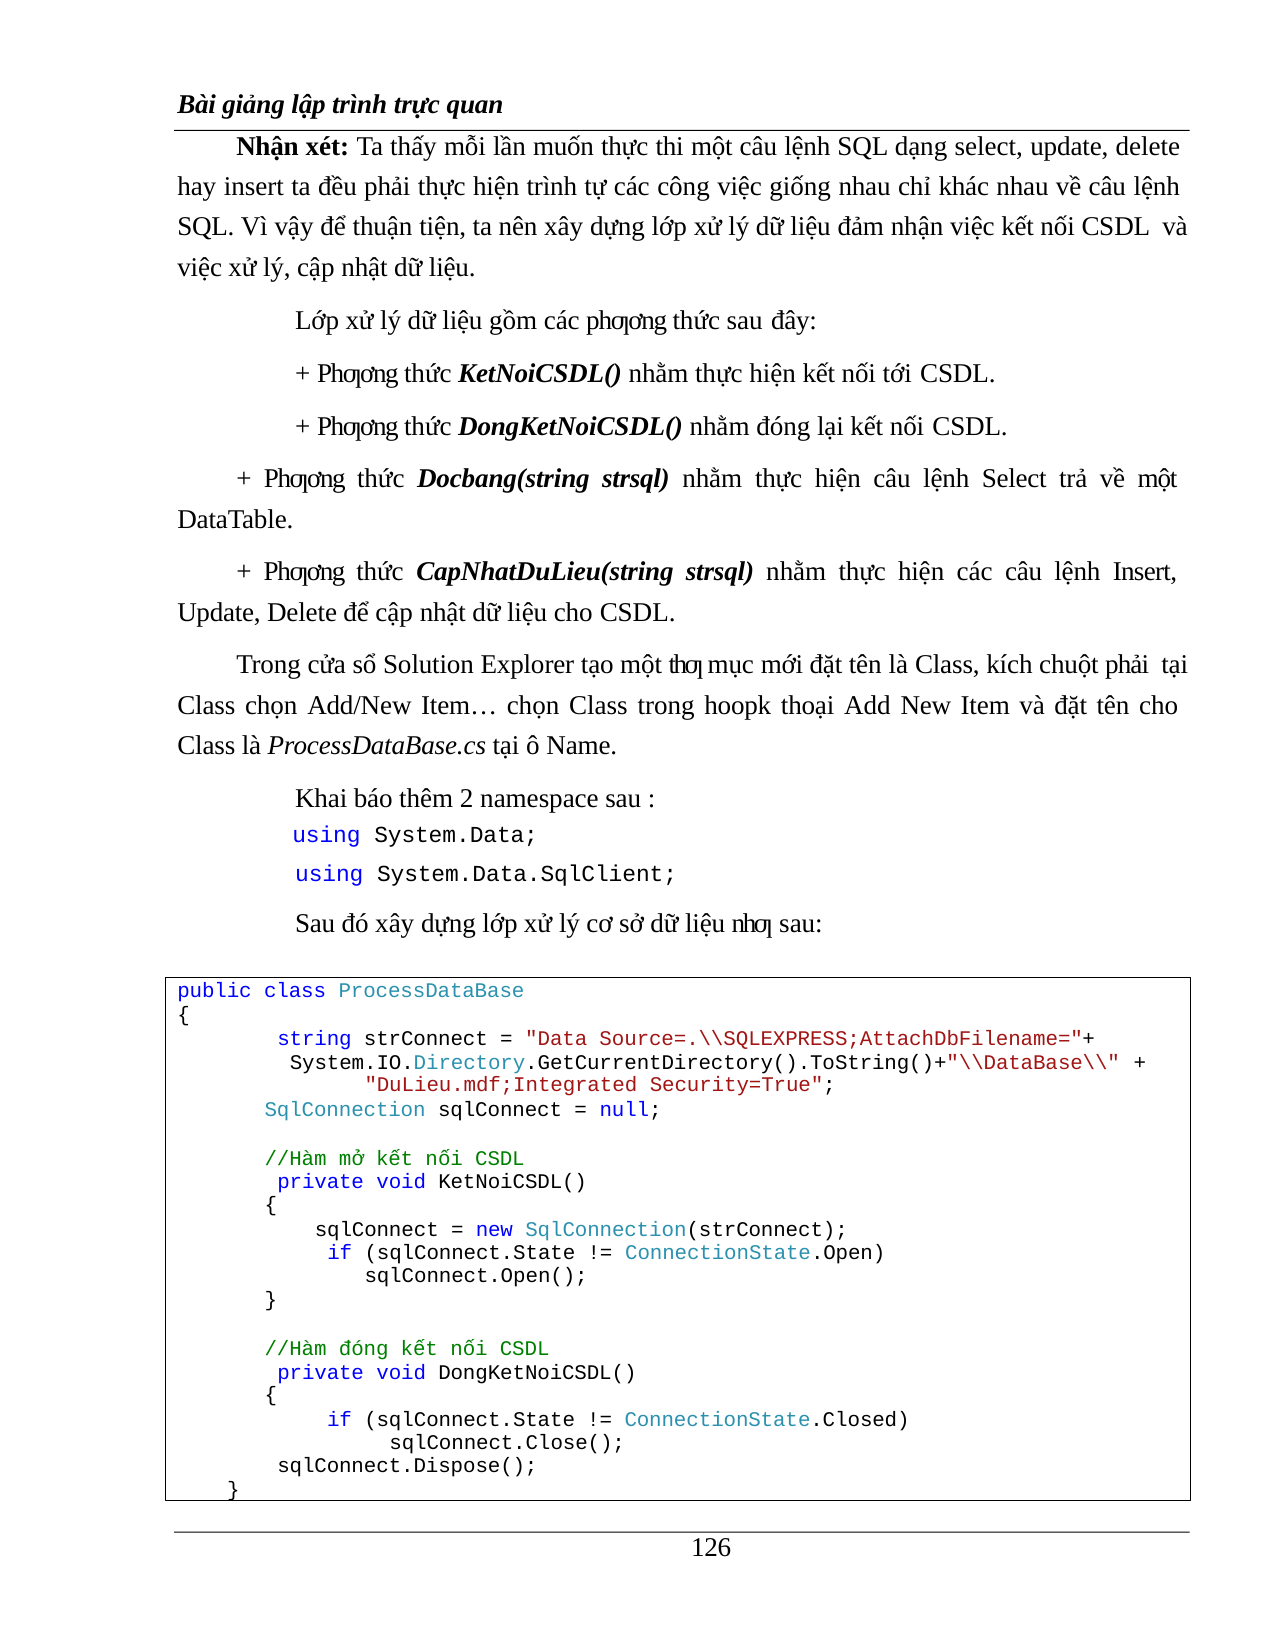

Bài giảng lập trình trực quan
Nhận xét: Ta thấy mỗi lần muốn thực thi một câu lệnh SQL dạng select, update, delete  hay insert ta đều phải thực hiện trình tự các công việc giống nhau chỉ khác nhau về câu lệnh  SQL. Vì vậy để thuận tiện, ta nên xây dựng lớp xử lý dữ liệu đảm nhận việc kết nối CSDL  và việc xử lý, cập nhật dữ liệu.
Lớp xử lý dữ liệu gồm các phƣơng thức sau đây:
+ Phƣơng thức KetNoiCSDL() nhằm thực hiện kết nối tới CSDL.
+ Phƣơng thức DongKetNoiCSDL() nhằm đóng lại kết nối CSDL.
+ Phƣơng thức Docbang(string strsql) nhằm thực hiện câu lệnh Select trả về một  DataTable.
+ Phƣơng thức CapNhatDuLieu(string strsql) nhằm thực hiện các câu lệnh Insert,  Update, Delete để cập nhật dữ liệu cho CSDL.
Trong cửa sổ Solution Explorer tạo một thƣ mục mới đặt tên là Class, kích chuột phải  tại Class chọn Add/New Item… chọn Class trong hoopk thoại Add New Item và đặt tên cho  Class là ProcessDataBase.cs tại ô Name.
Khai báo thêm 2 namespace sau :
using System.Data;
using System.Data.SqlClient;
Sau đó xây dựng lớp xử lý cơ sở dữ liệu nhƣ sau:
public class ProcessDataBase
{
string strConnect = "Data Source=.\\SQLEXPRESS;AttachDbFilename="+  System.IO.Directory.GetCurrentDirectory().ToString()+"\\DataBase\\" +
"DuLieu.mdf;Integrated Security=True";
SqlConnection sqlConnect = null;

//Hàm mở kết nối CSDL  private void KetNoiCSDL()
{
sqlConnect = new SqlConnection(strConnect);  if (sqlConnect.State != ConnectionState.Open)
sqlConnect.Open();
}

//Hàm đóng kết nối CSDL  private void DongKetNoiCSDL()
{
if (sqlConnect.State != ConnectionState.Closed)  sqlConnect.Close();
sqlConnect.Dispose();
}
126